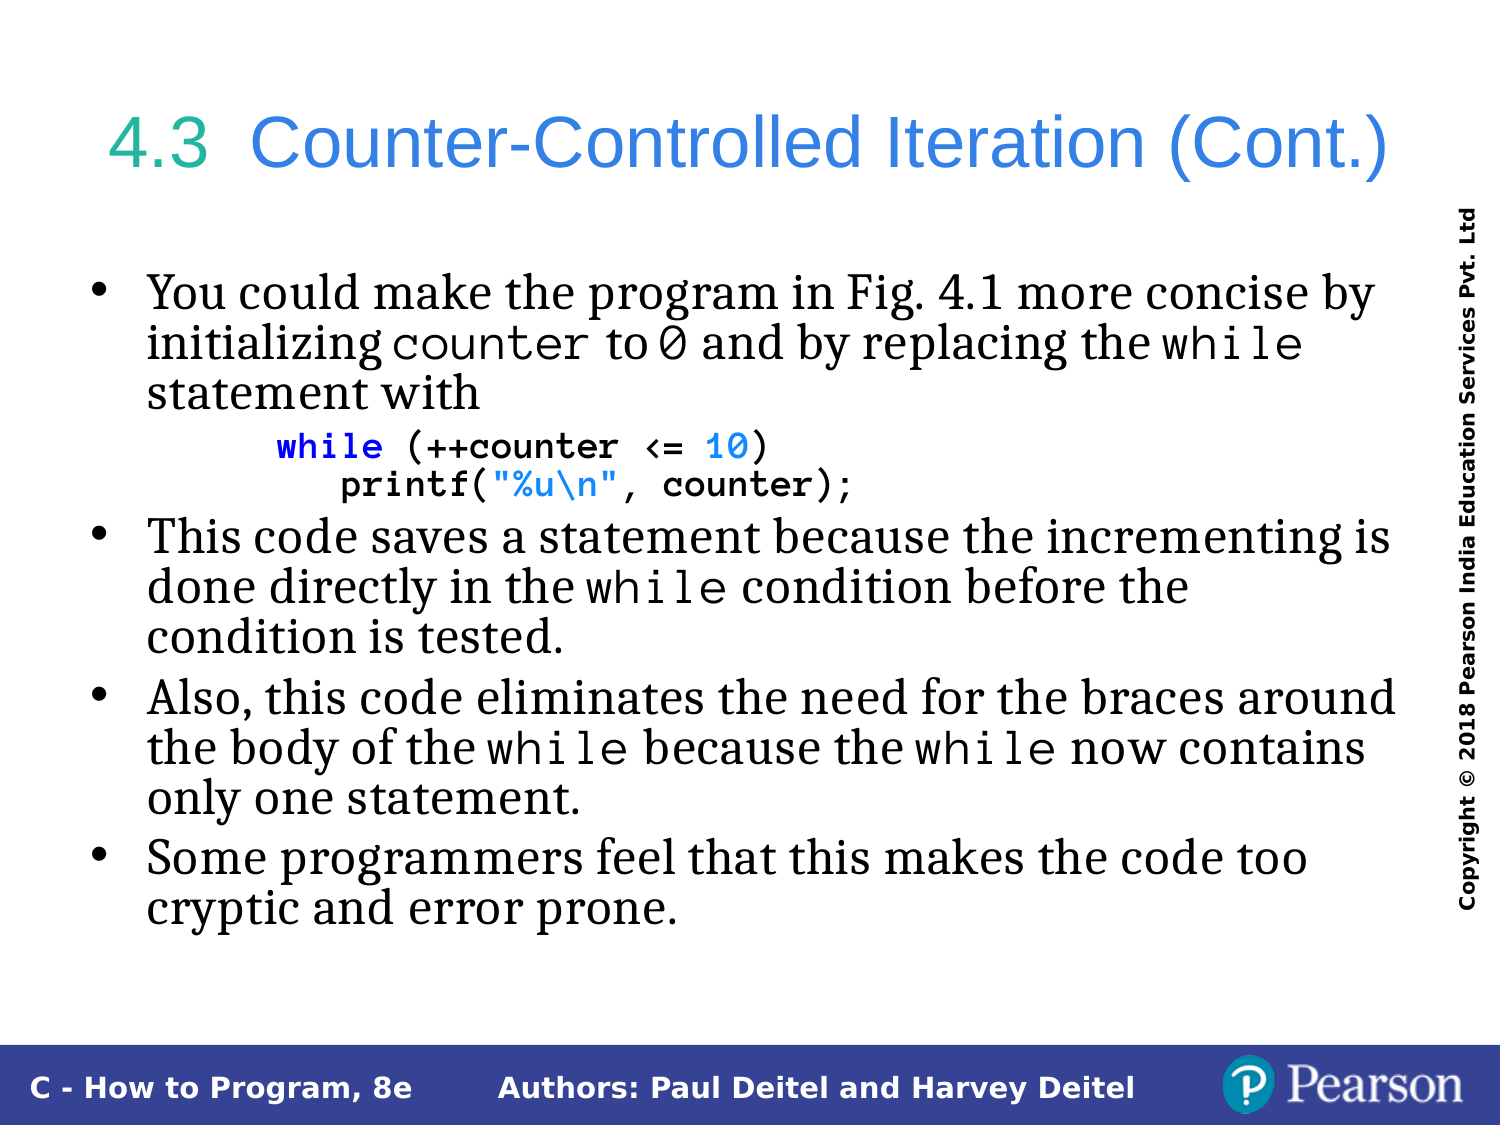

# 4.3  Counter-Controlled Iteration (Cont.)
You could make the program in Fig. 4.1 more concise by initializing counter to 0 and by replacing the while statement with
	while (++counter <= 10)
   printf("%u\n", counter);
This code saves a statement because the incrementing is done directly in the while condition before the condition is tested.
Also, this code eliminates the need for the braces around the body of the while because the while now contains only one statement.
Some programmers feel that this makes the code too cryptic and error prone.